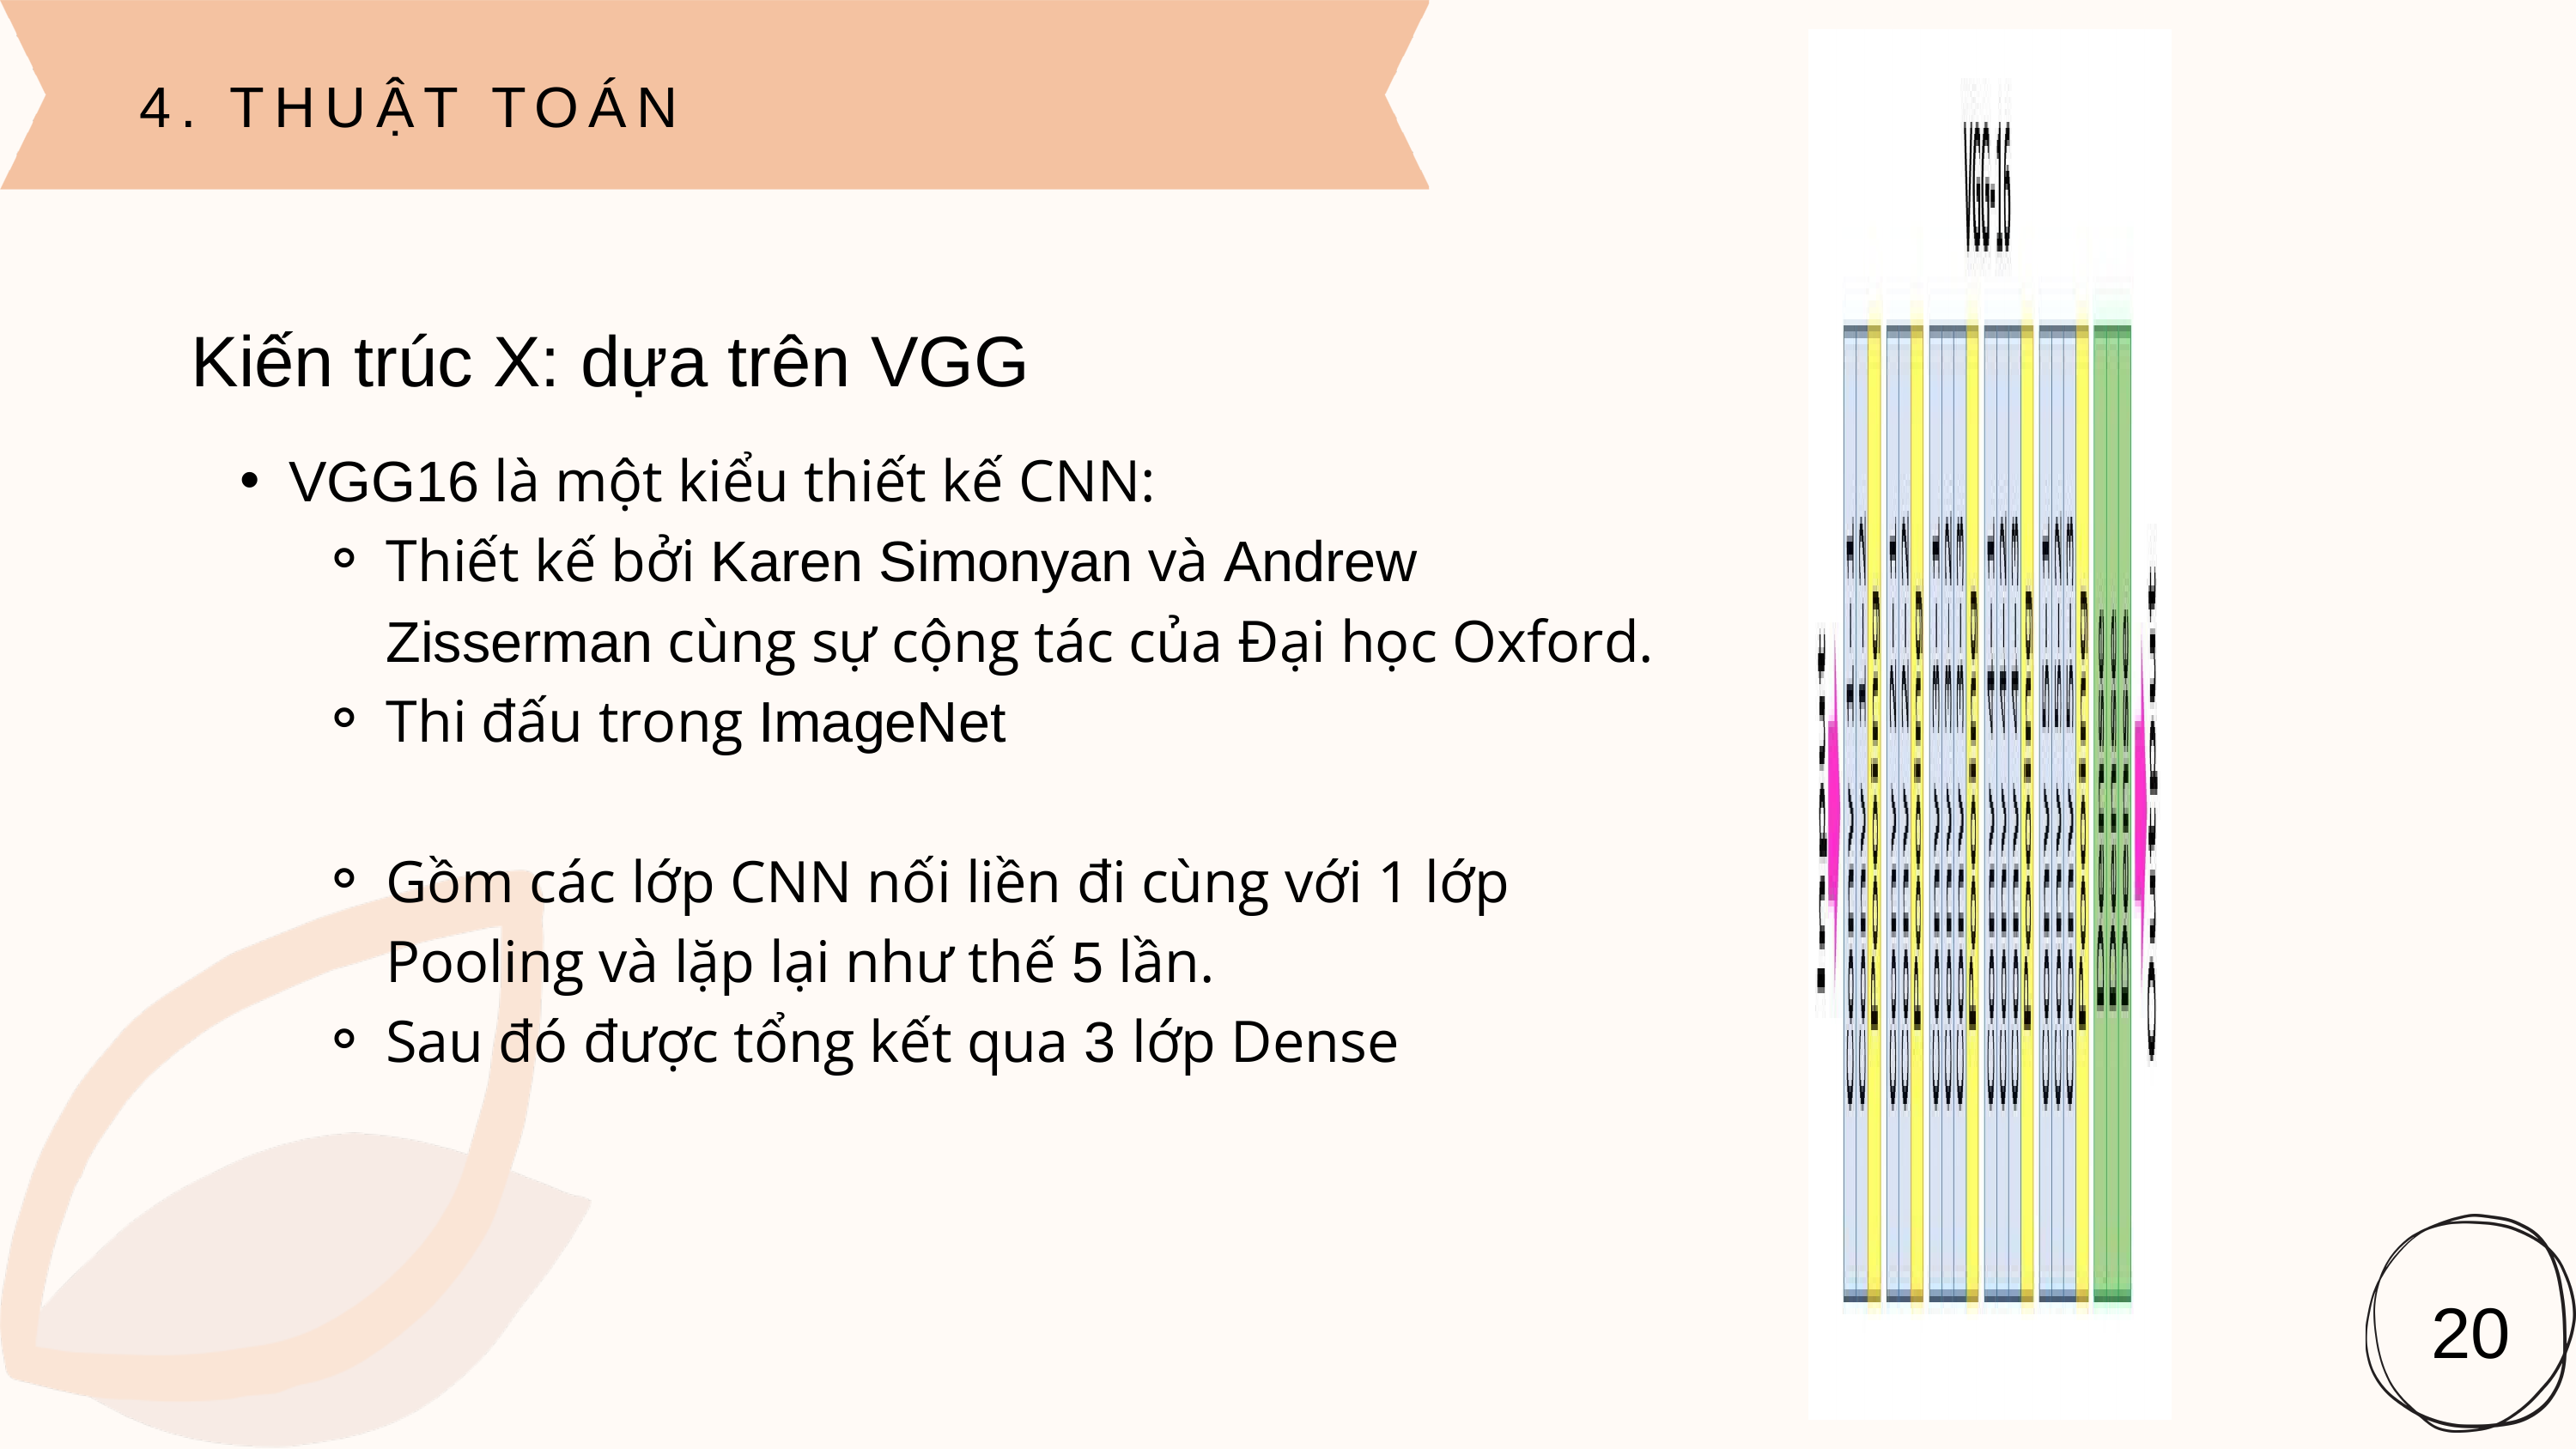

4. THUẬT TOÁN
Kiến trúc X: dựa trên VGG
VGG16 là một kiểu thiết kế CNN:
Thiết kế bởi Karen Simonyan và Andrew Zisserman cùng sự cộng tác của Đại học Oxford.
Thi đấu trong ImageNet

Gồm các lớp CNN nối liền đi cùng với 1 lớp Pooling và lặp lại như thế 5 lần.
Sau đó được tổng kết qua 3 lớp Dense

20